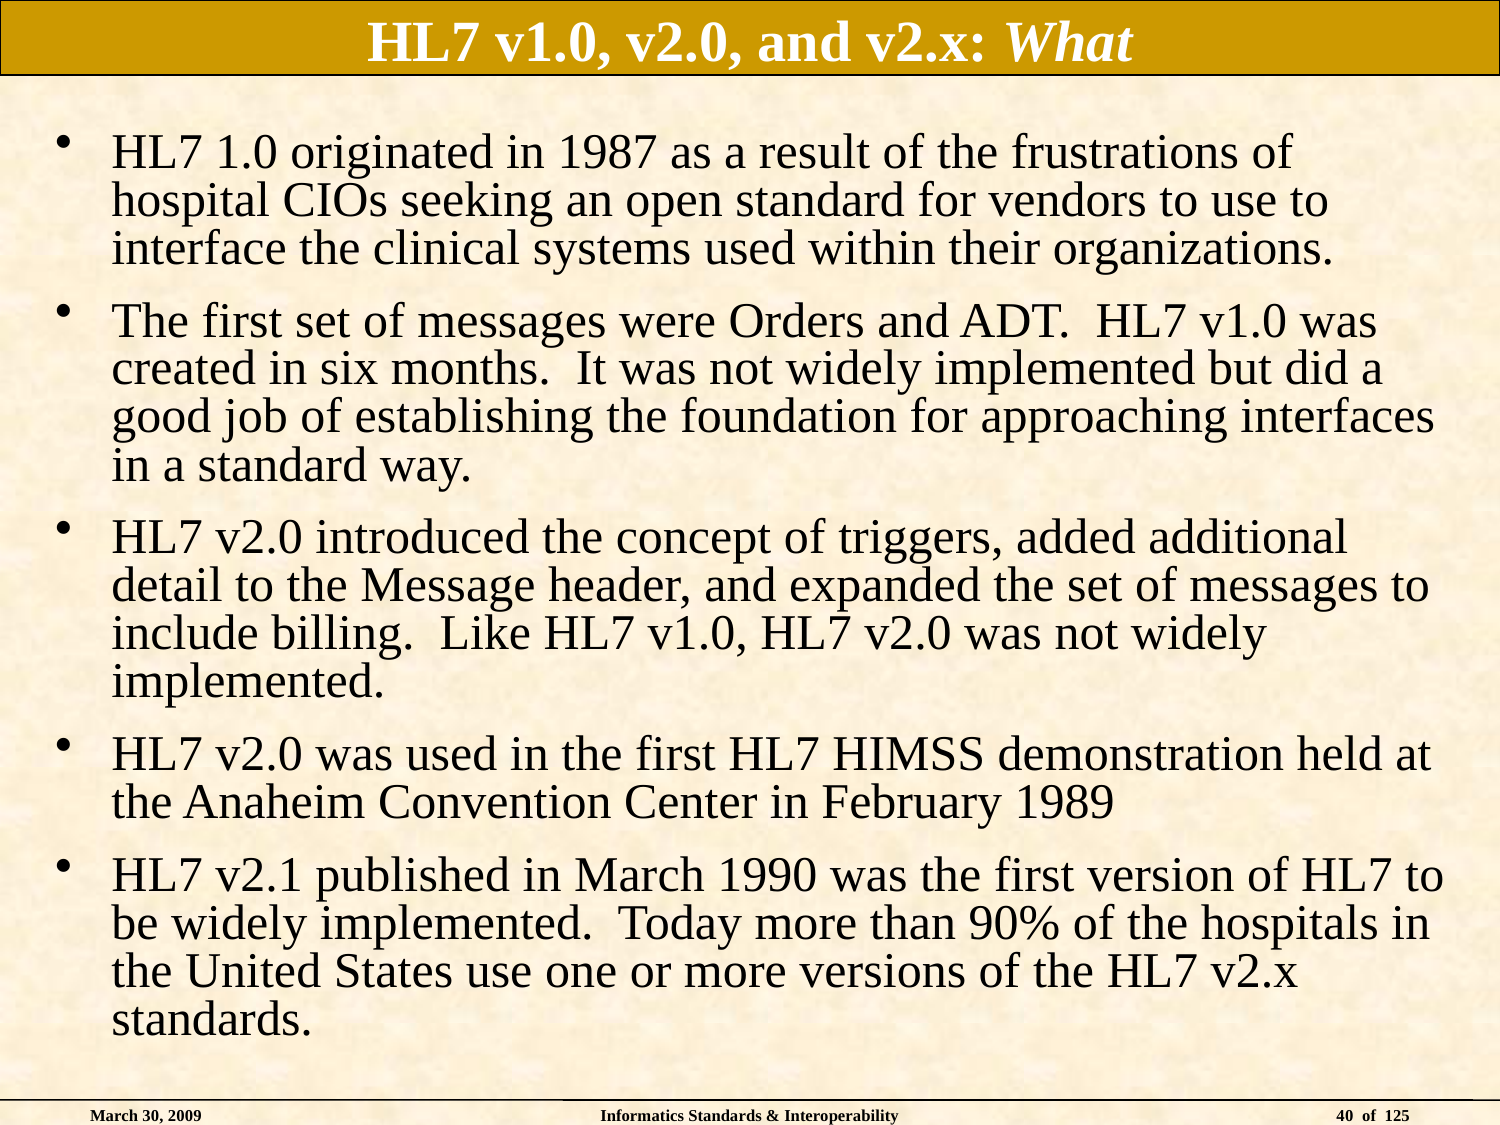

# HL7 v1.0, v2.0, and v2.x: What
HL7 1.0 originated in 1987 as a result of the frustrations of hospital CIOs seeking an open standard for vendors to use to interface the clinical systems used within their organizations.
The first set of messages were Orders and ADT.  HL7 v1.0 was created in six months.  It was not widely implemented but did a good job of establishing the foundation for approaching interfaces in a standard way.
HL7 v2.0 introduced the concept of triggers, added additional detail to the Message header, and expanded the set of messages to include billing.  Like HL7 v1.0, HL7 v2.0 was not widely implemented.
HL7 v2.0 was used in the first HL7 HIMSS demonstration held at the Anaheim Convention Center in February 1989
HL7 v2.1 published in March 1990 was the first version of HL7 to be widely implemented.  Today more than 90% of the hospitals in the United States use one or more versions of the HL7 v2.x standards.
March 30, 2009
Informatics Standards & Interoperability
40  of  125